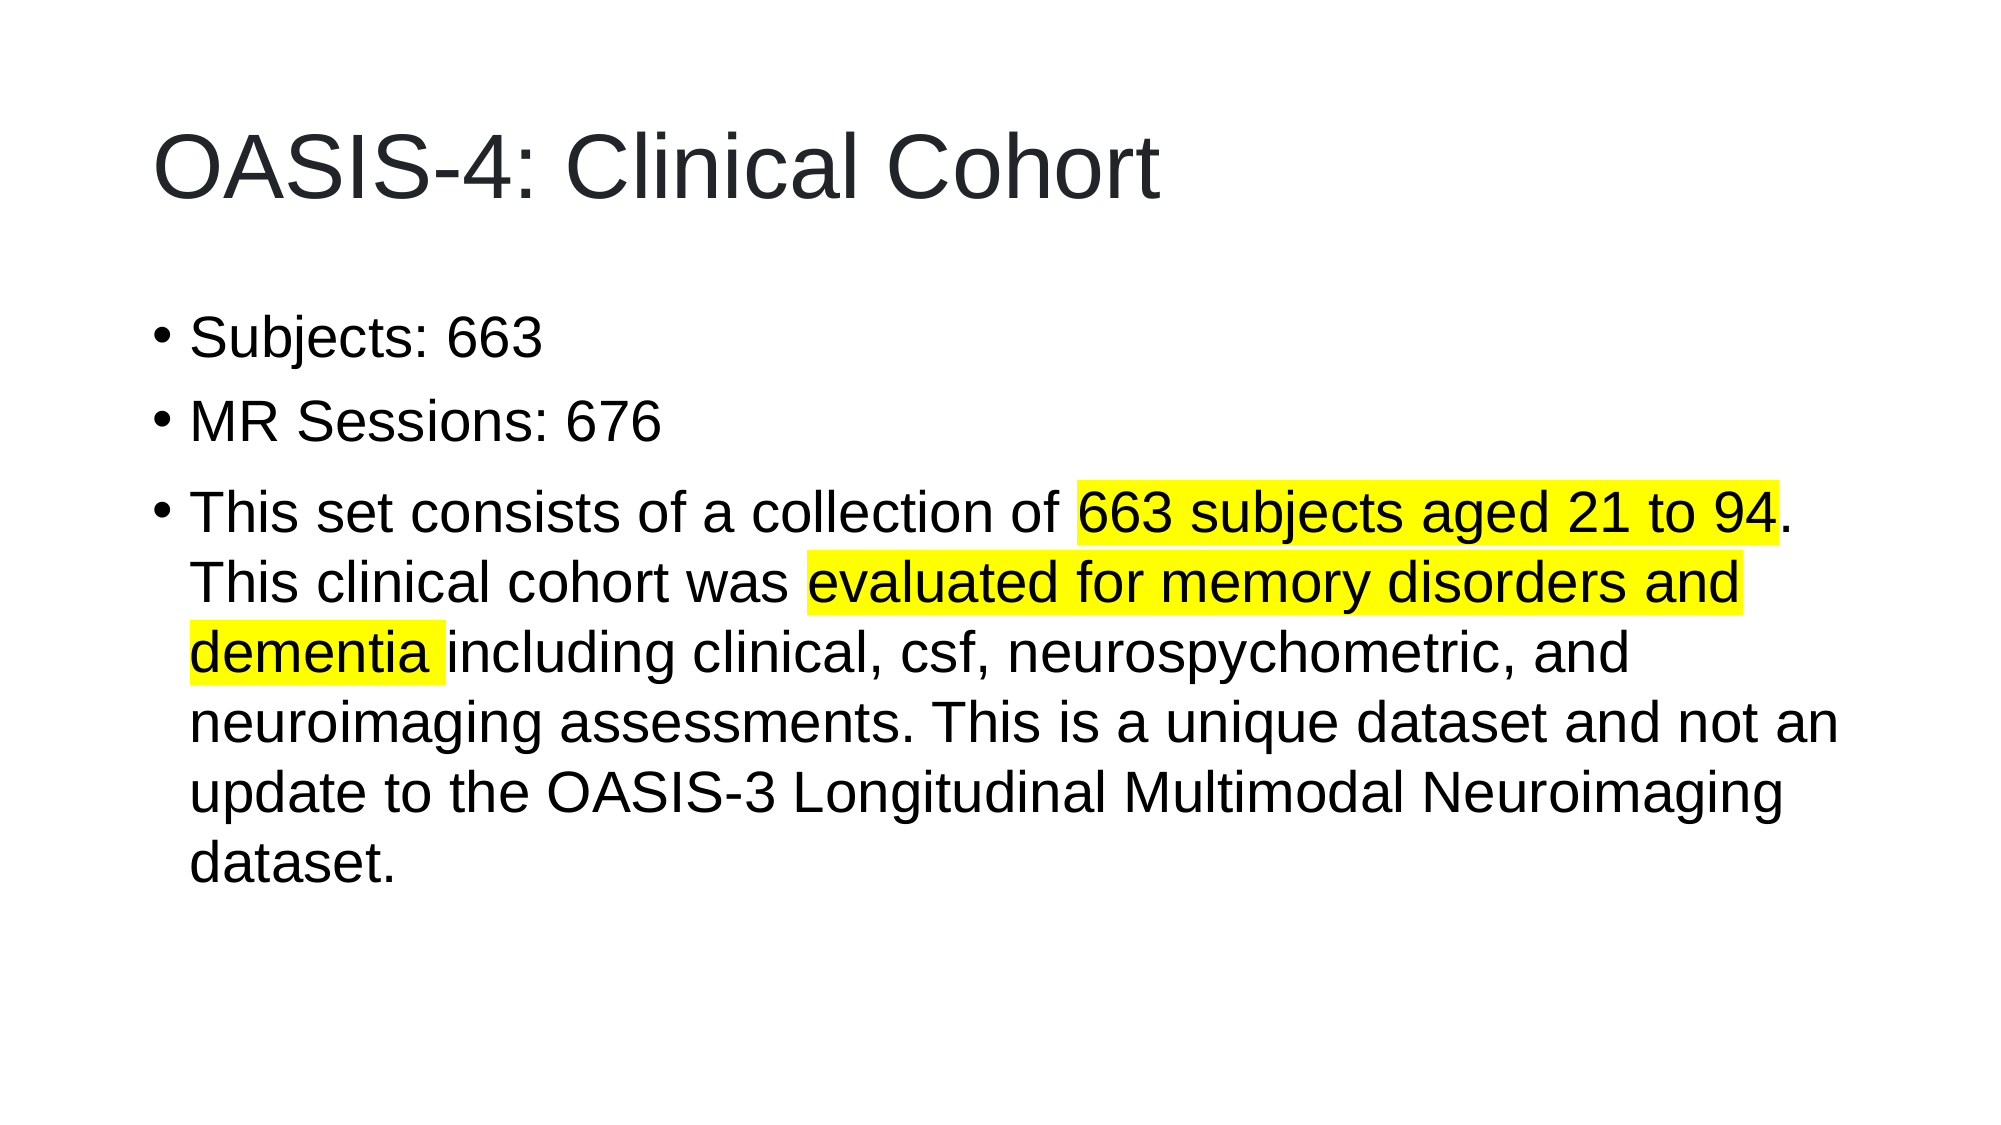

# OASIS-4: Clinical Cohort
Subjects: 663
MR Sessions: 676
This set consists of a collection of 663 subjects aged 21 to 94. This clinical cohort was evaluated for memory disorders and dementia including clinical, csf, neurospychometric, and neuroimaging assessments. This is a unique dataset and not an update to the OASIS-3 Longitudinal Multimodal Neuroimaging dataset.